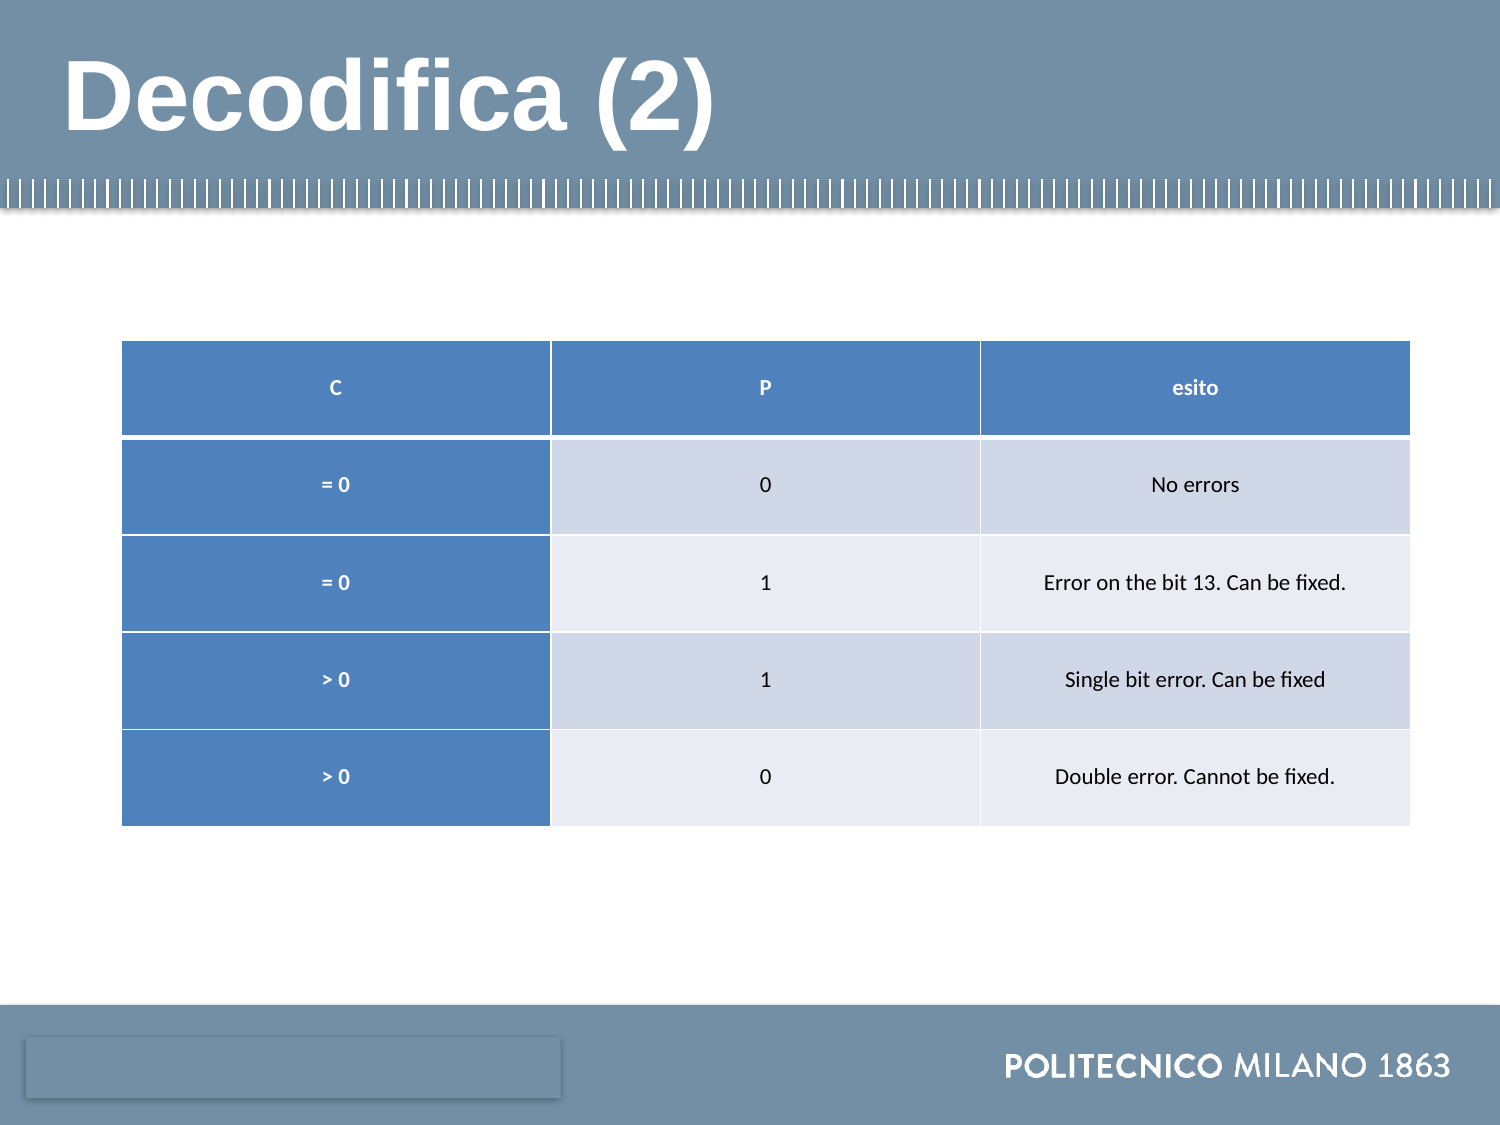

# Decodifica (2)
| C | P | esito |
| --- | --- | --- |
| = 0 | 0 | No errors |
| = 0 | 1 | Error on the bit 13. Can be fixed. |
| > 0 | 1 | Single bit error. Can be fixed |
| > 0 | 0 | Double error. Cannot be fixed. |